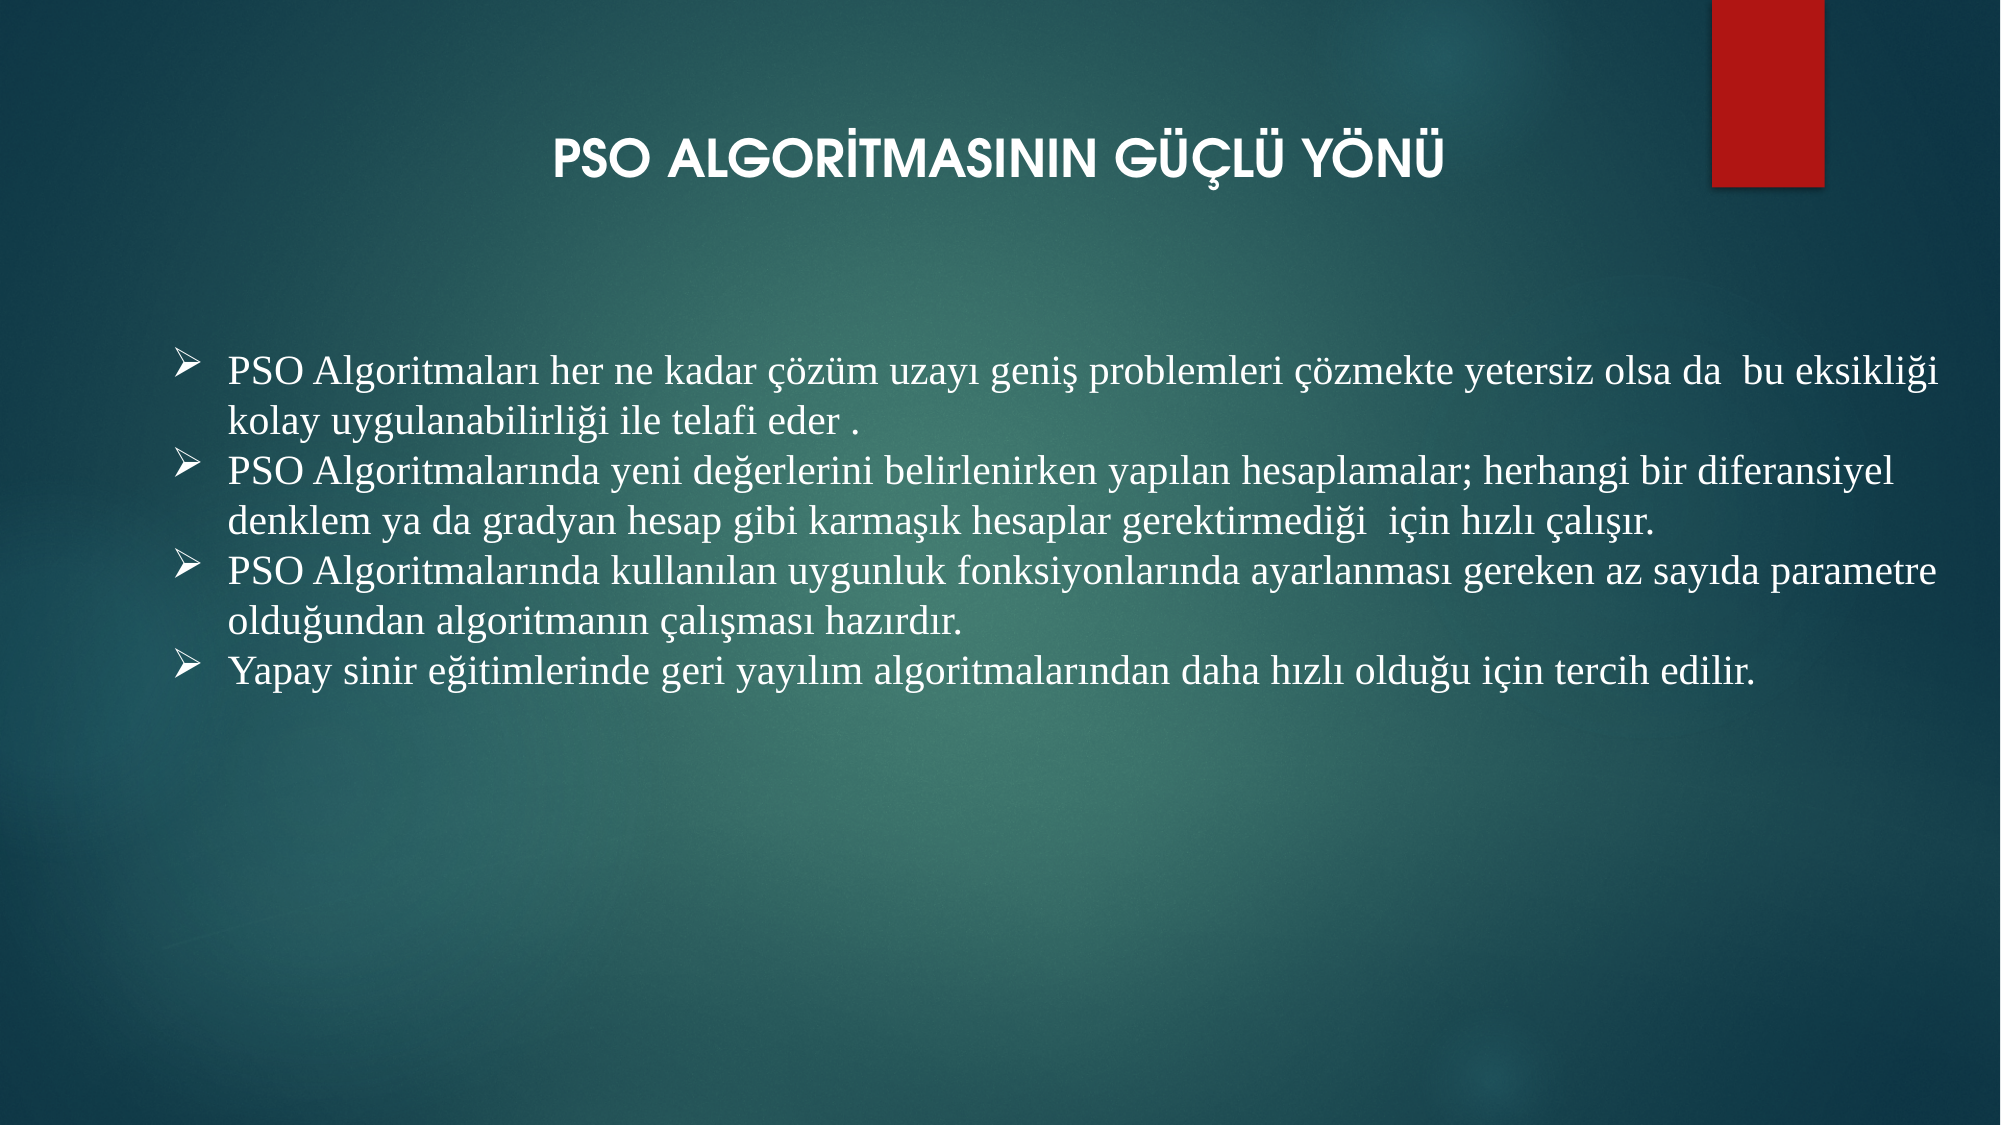

Pso algoritmasının GÜÇLÜ yönü
PSO Algoritmaları her ne kadar çözüm uzayı geniş problemleri çözmekte yetersiz olsa da  bu eksikliği kolay uygulanabilirliği ile telafi eder .
PSO Algoritmalarında yeni değerlerini belirlenirken yapılan hesaplamalar; herhangi bir diferansiyel denklem ya da gradyan hesap gibi karmaşık hesaplar gerektirmediği  için hızlı çalışır.
PSO Algoritmalarında kullanılan uygunluk fonksiyonlarında ayarlanması gereken az sayıda parametre olduğundan algoritmanın çalışması hazırdır.
Yapay sinir eğitimlerinde geri yayılım algoritmalarından daha hızlı olduğu için tercih edilir.